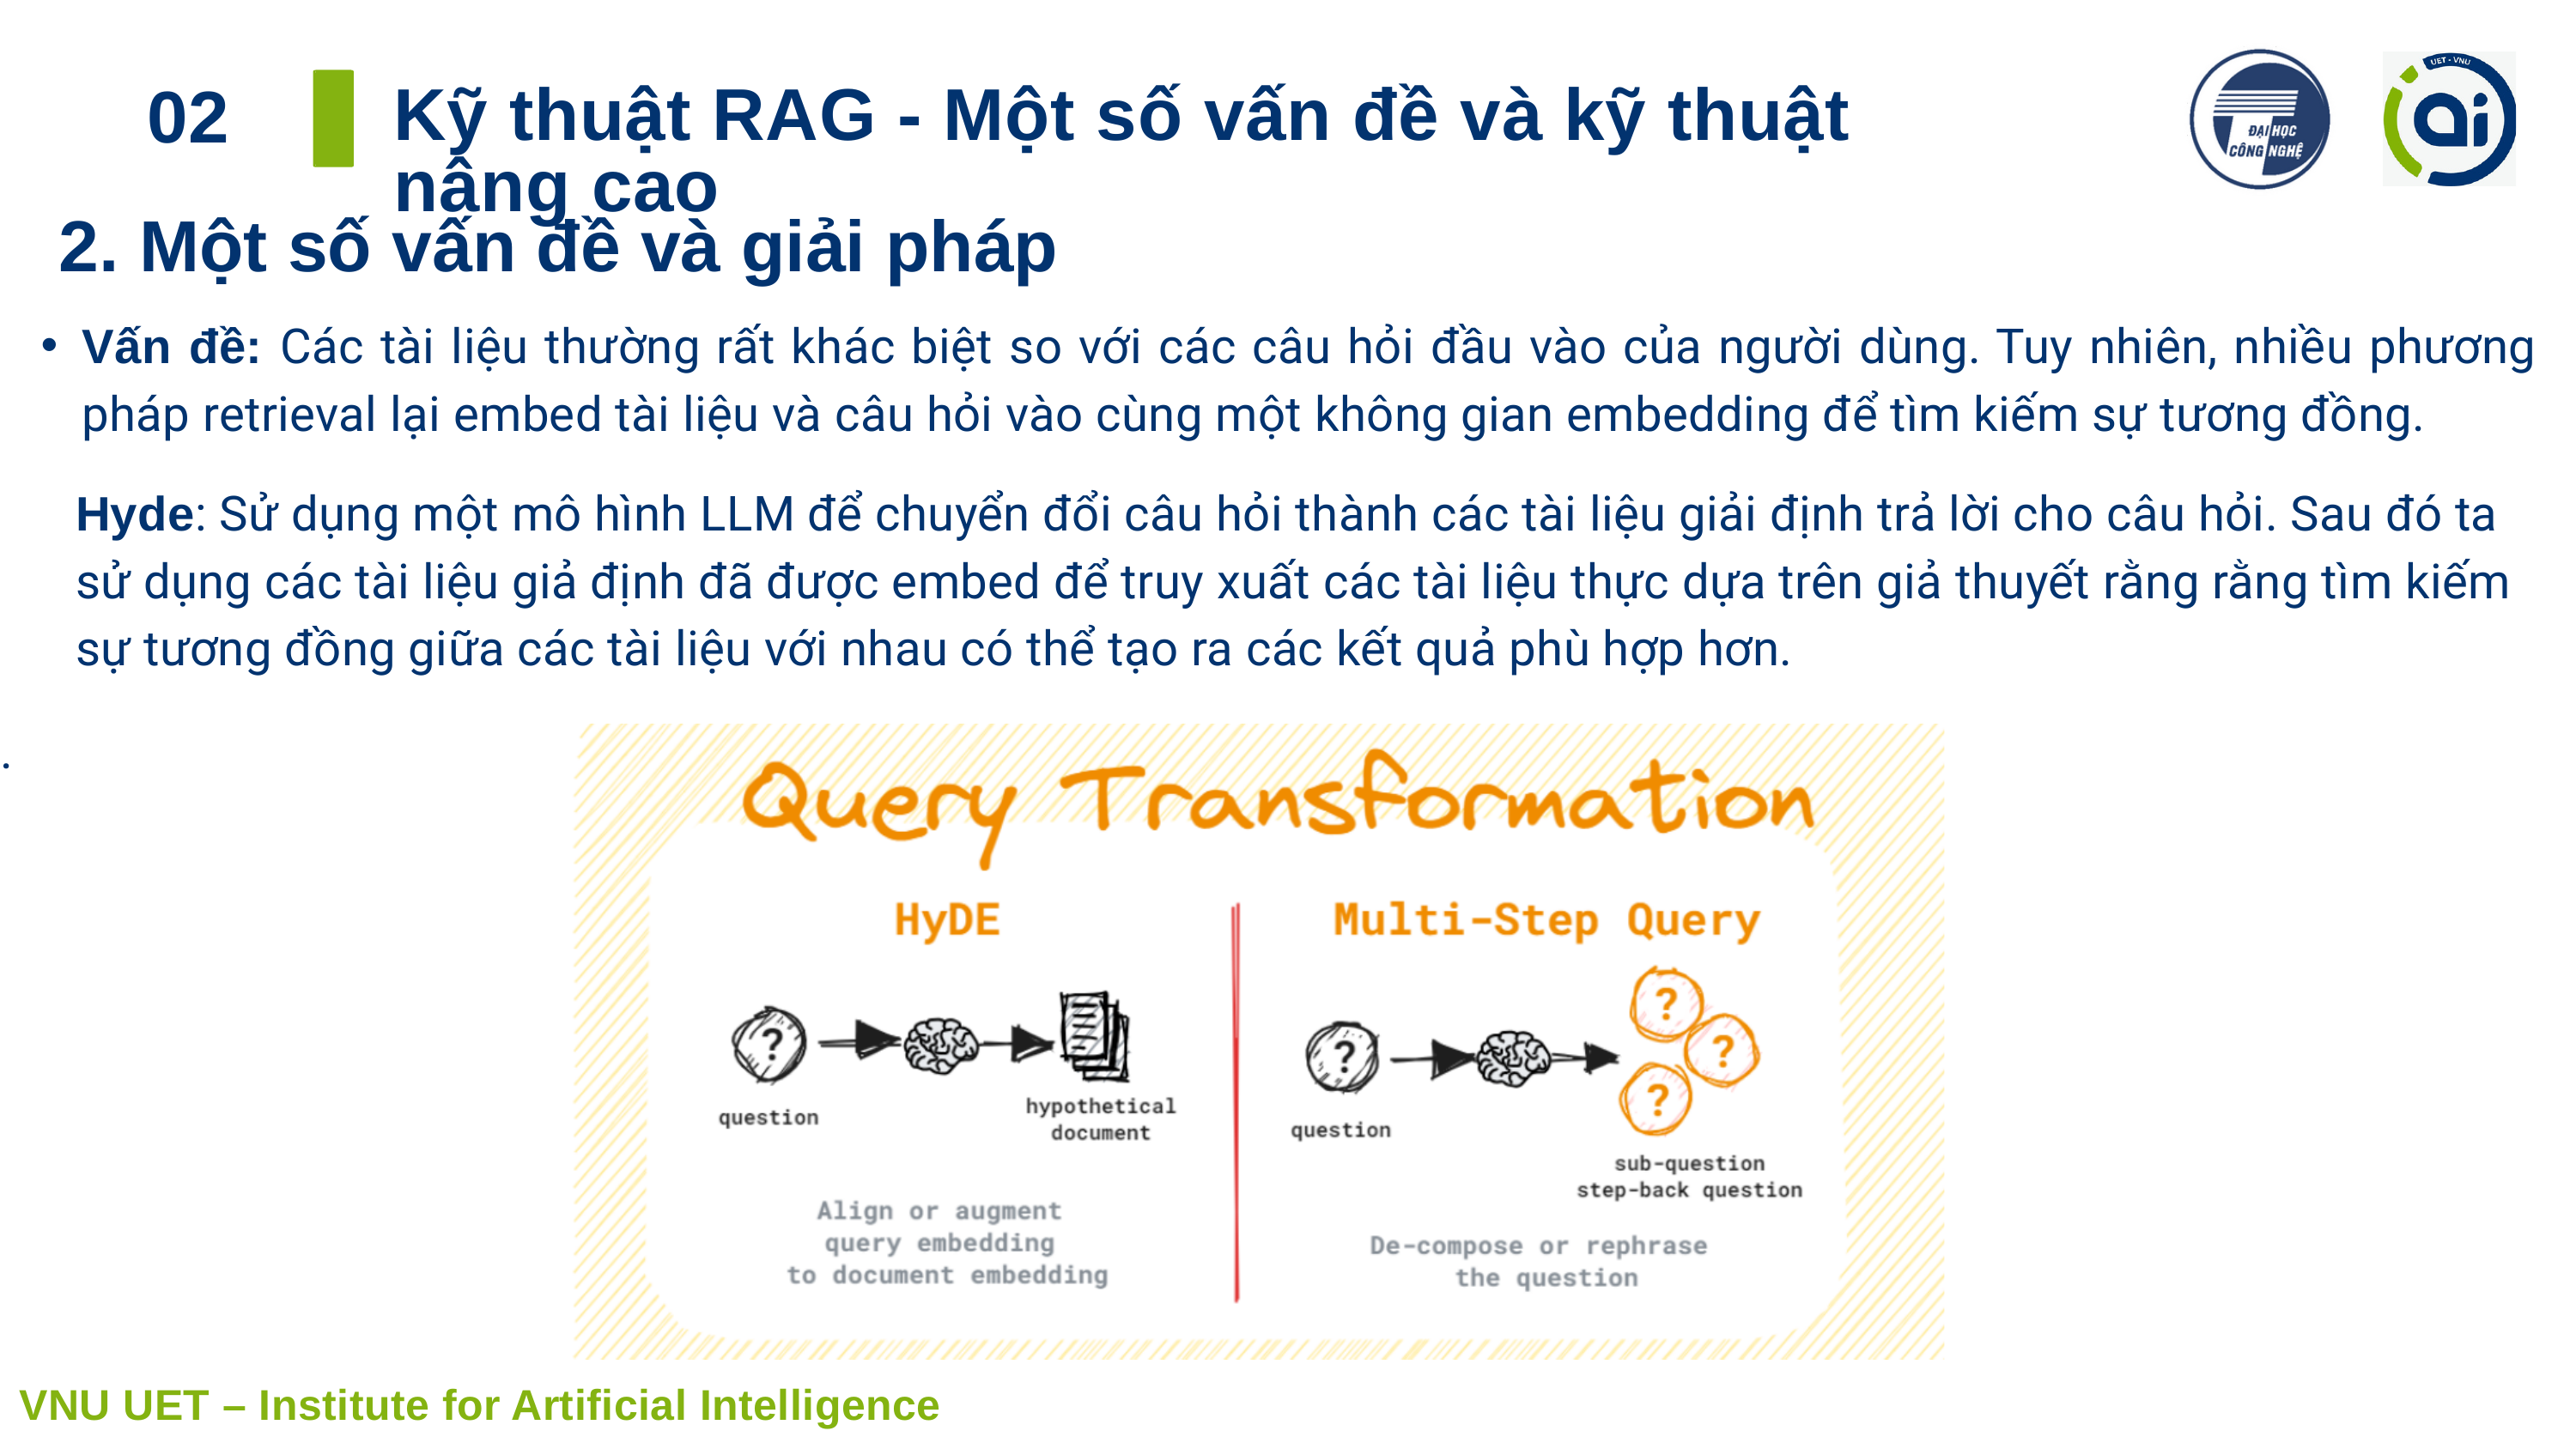

Kỹ thuật RAG - Một số vấn đề và kỹ thuật nâng cao

02

2. Một số vấn đề và giải pháp
Vấn đề: Các tài liệu thường rất khác biệt so với các câu hỏi đầu vào của người dùng. Tuy nhiên, nhiều phương pháp retrieval lại embed tài liệu và câu hỏi vào cùng một không gian embedding để tìm kiếm sự tương đồng.

.

Hyde: Sử dụng một mô hình LLM để chuyển đổi câu hỏi thành các tài liệu giải định trả lời cho câu hỏi. Sau đó ta sử dụng các tài liệu giả định đã được embed để truy xuất các tài liệu thực dựa trên giả thuyết rằng rằng tìm kiếm sự tương đồng giữa các tài liệu với nhau có thể tạo ra các kết quả phù hợp hơn.

 VNU UET – Institute for Artificial Intelligence